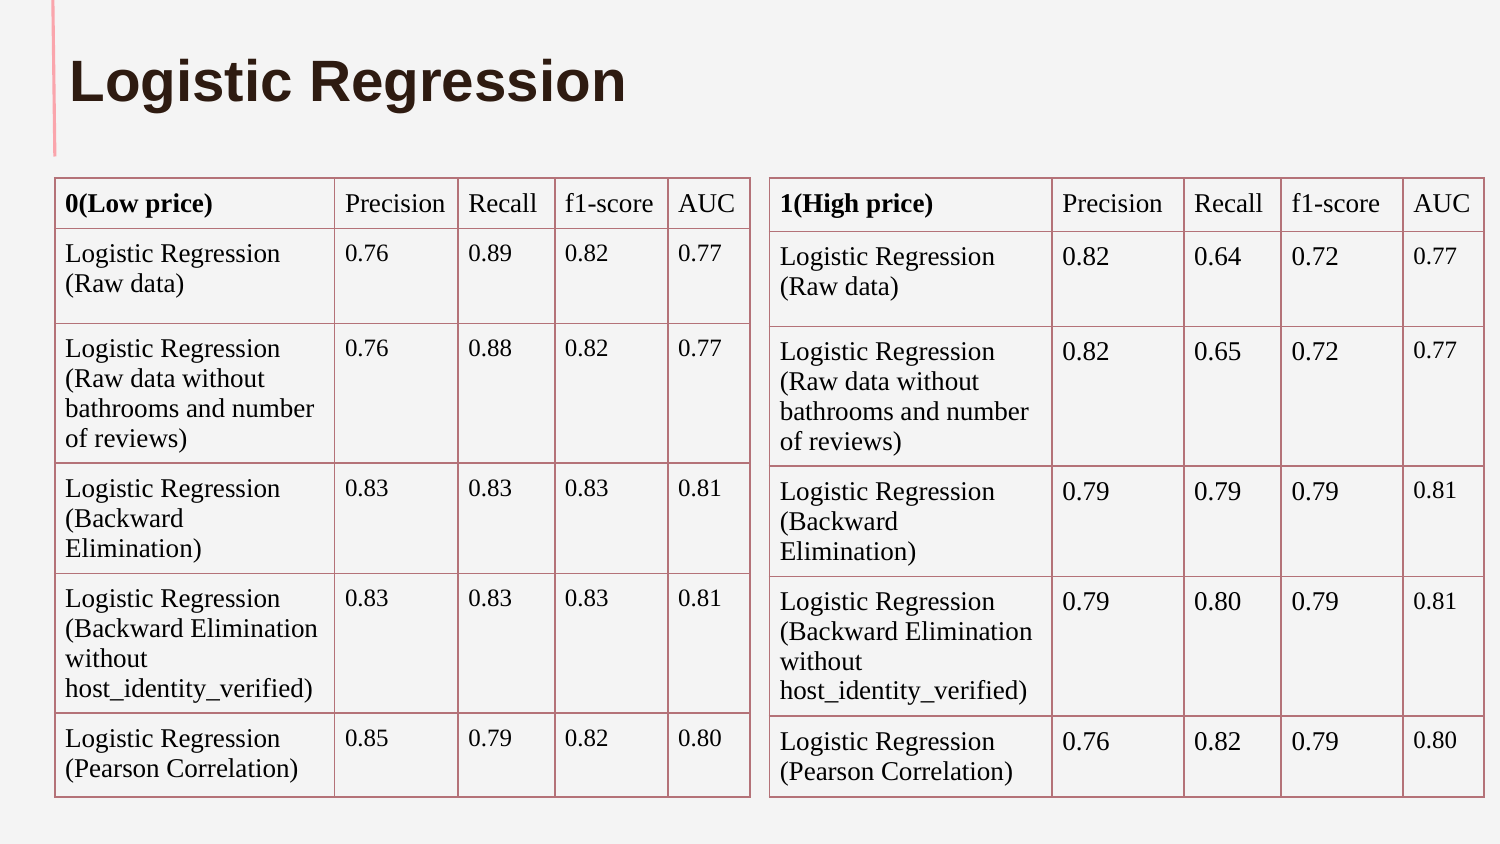

# Logistic Regression
| 0(Low price) | Precision | Recall | f1-score | AUC |
| --- | --- | --- | --- | --- |
| Logistic Regression (Raw data) | 0.76 | 0.89 | 0.82 | 0.77 |
| Logistic Regression (Raw data without bathrooms and number of reviews) | 0.76 | 0.88 | 0.82 | 0.77 |
| Logistic Regression (Backward Elimination) | 0.83 | 0.83 | 0.83 | 0.81 |
| Logistic Regression (Backward Elimination without host\_identity\_verified) | 0.83 | 0.83 | 0.83 | 0.81 |
| Logistic Regression (Pearson Correlation) | 0.85 | 0.79 | 0.82 | 0.80 |
| 1(High price) | Precision | Recall | f1-score | AUC |
| --- | --- | --- | --- | --- |
| Logistic Regression (Raw data) | 0.82 | 0.64 | 0.72 | 0.77 |
| Logistic Regression (Raw data without bathrooms and number of reviews) | 0.82 | 0.65 | 0.72 | 0.77 |
| Logistic Regression (Backward Elimination) | 0.79 | 0.79 | 0.79 | 0.81 |
| Logistic Regression (Backward Elimination without host\_identity\_verified) | 0.79 | 0.80 | 0.79 | 0.81 |
| Logistic Regression (Pearson Correlation) | 0.76 | 0.82 | 0.79 | 0.80 |